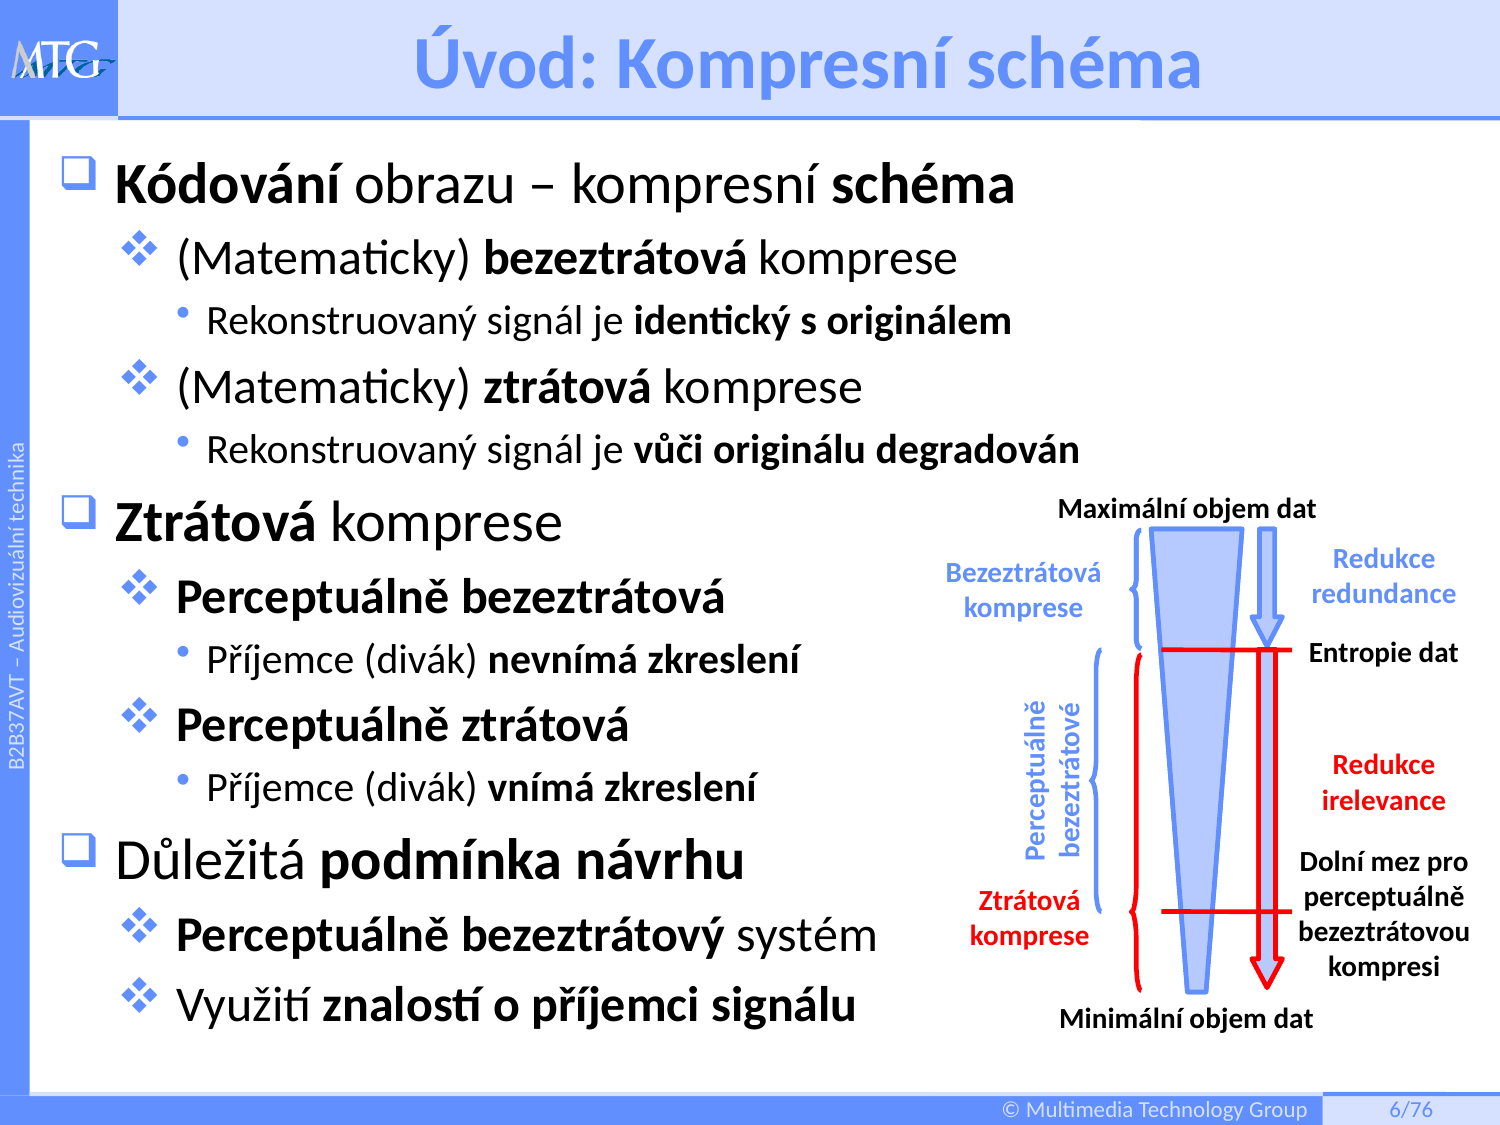

# Úvod: Kompresní schéma
Kódování obrazu – kompresní schéma
(Matematicky) bezeztrátová komprese
Rekonstruovaný signál je identický s originálem
(Matematicky) ztrátová komprese
Rekonstruovaný signál je vůči originálu degradován
Ztrátová komprese
Perceptuálně bezeztrátová
Příjemce (divák) nevnímá zkreslení
Perceptuálně ztrátová
Příjemce (divák) vnímá zkreslení
Důležitá podmínka návrhu
Perceptuálně bezeztrátový systém
Využití znalostí o příjemci signálu
Maximální objem dat

Redukce redundance
Bezeztrátová komprese
Entropie dat

Perceptuálně bezeztrátové
Redukce irelevance
Dolní mez pro perceptuálně bezeztrátovou kompresi
Ztrátová komprese

Minimální objem dat
6/76